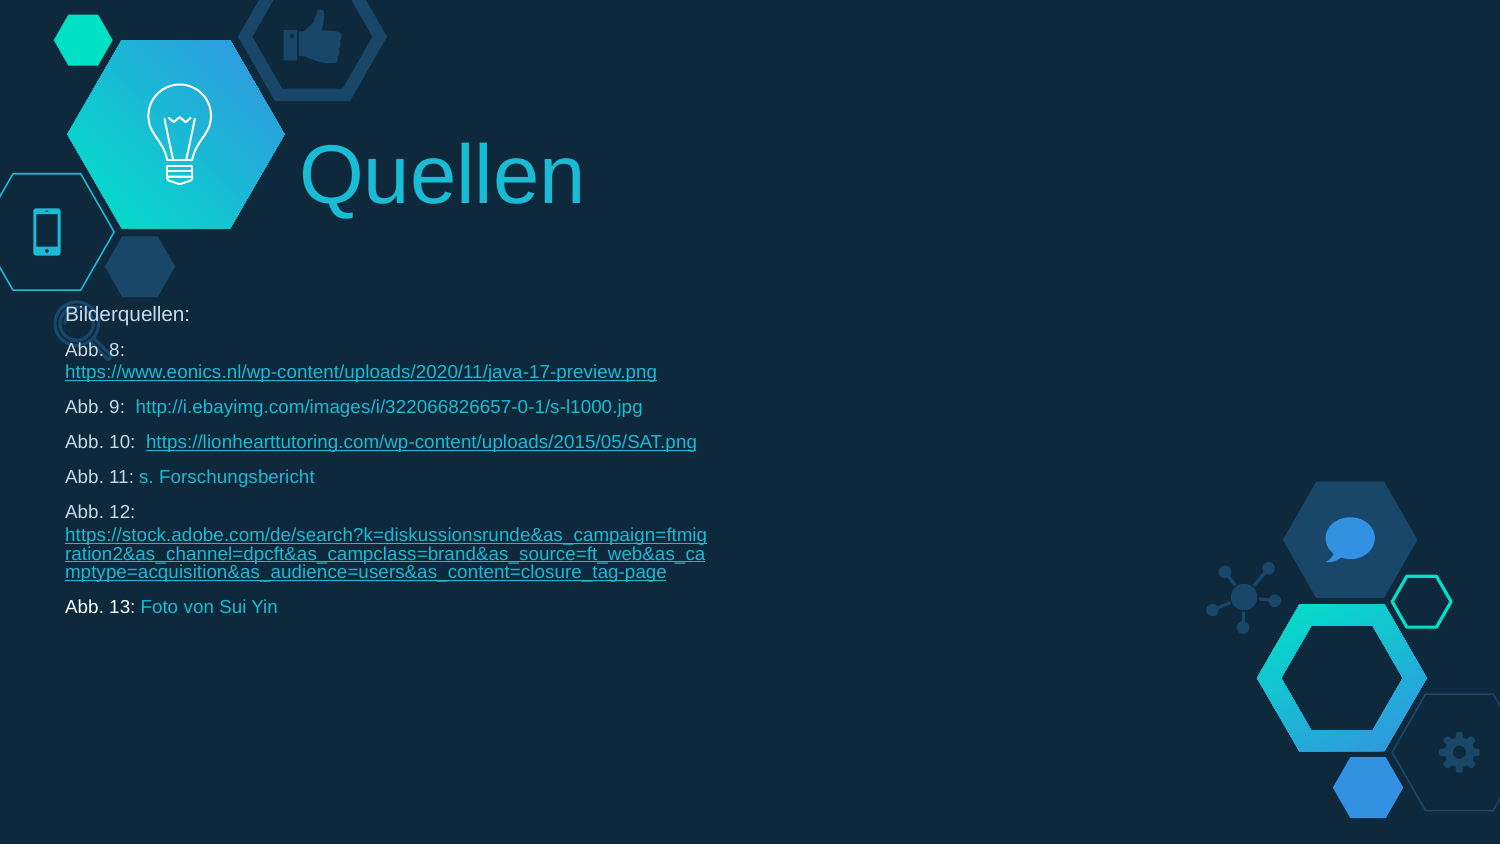

# Quellen
Bilderquellen:
Abb. 8: https://www.eonics.nl/wp-content/uploads/2020/11/java-17-preview.png
Abb. 9:  http://i.ebayimg.com/images/i/322066826657-0-1/s-l1000.jpg
Abb. 10:  https://lionhearttutoring.com/wp-content/uploads/2015/05/SAT.png
Abb. 11: s. Forschungsbericht
Abb. 12: https://stock.adobe.com/de/search?k=diskussionsrunde&as_campaign=ftmigration2&as_channel=dpcft&as_campclass=brand&as_source=ft_web&as_camptype=acquisition&as_audience=users&as_content=closure_tag-page
Abb. 13: Foto von Sui Yin